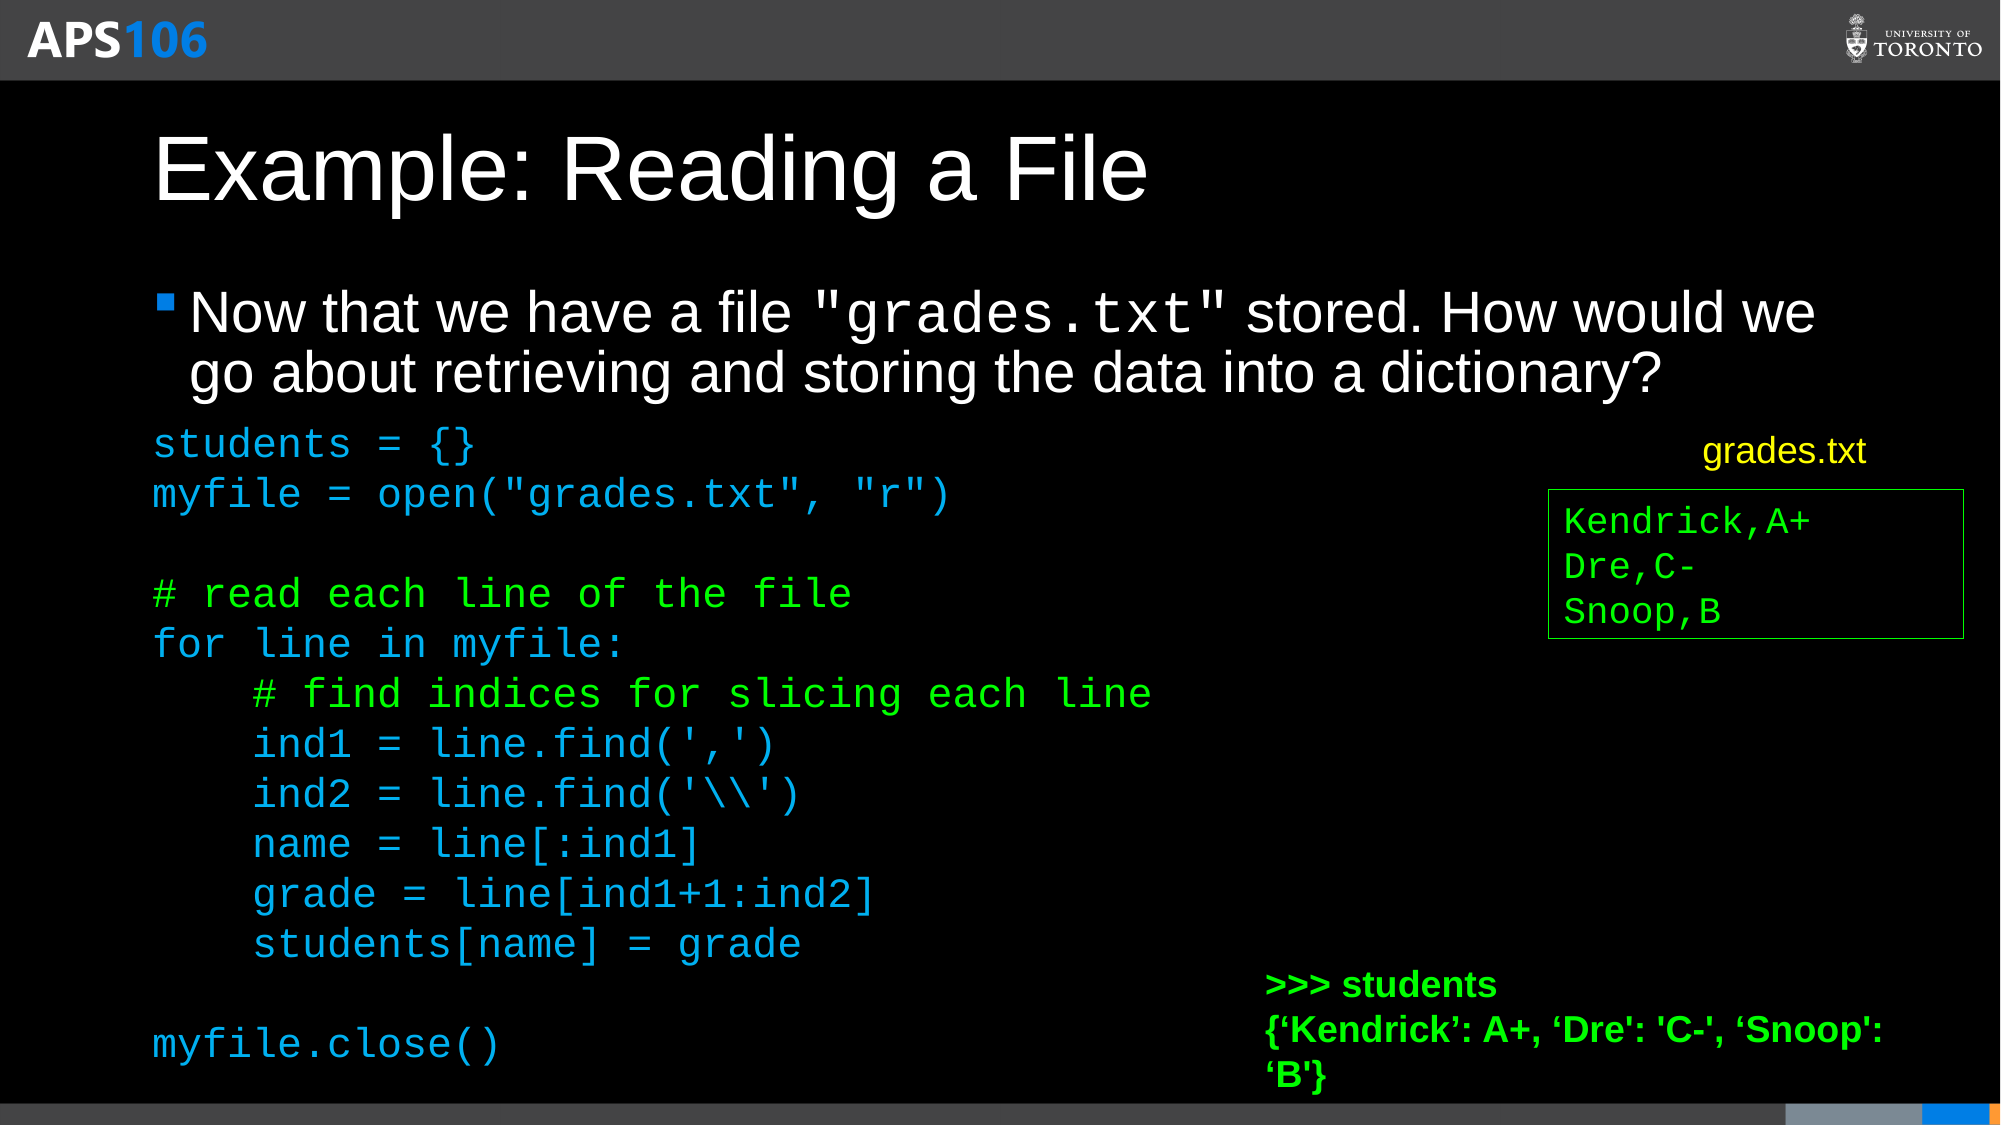

# Example: Reading a File
Now that we have a file "grades.txt" stored. How would we go about retrieving and storing the data into a dictionary?
students = {}
myfile = open("grades.txt", "r")

# read each line of the file
for line in myfile:
    # find indices for slicing each line
    ind1 = line.find(',')
    ind2 = line.find('\\')
    name = line[:ind1]
    grade = line[ind1+1:ind2]
    students[name] = grade

myfile.close()
grades.txt
Kendrick,A+
Dre,C-
Snoop,B
>>> students
{‘Kendrick’: A+, ‘Dre': 'C-', ‘Snoop': ‘B'}